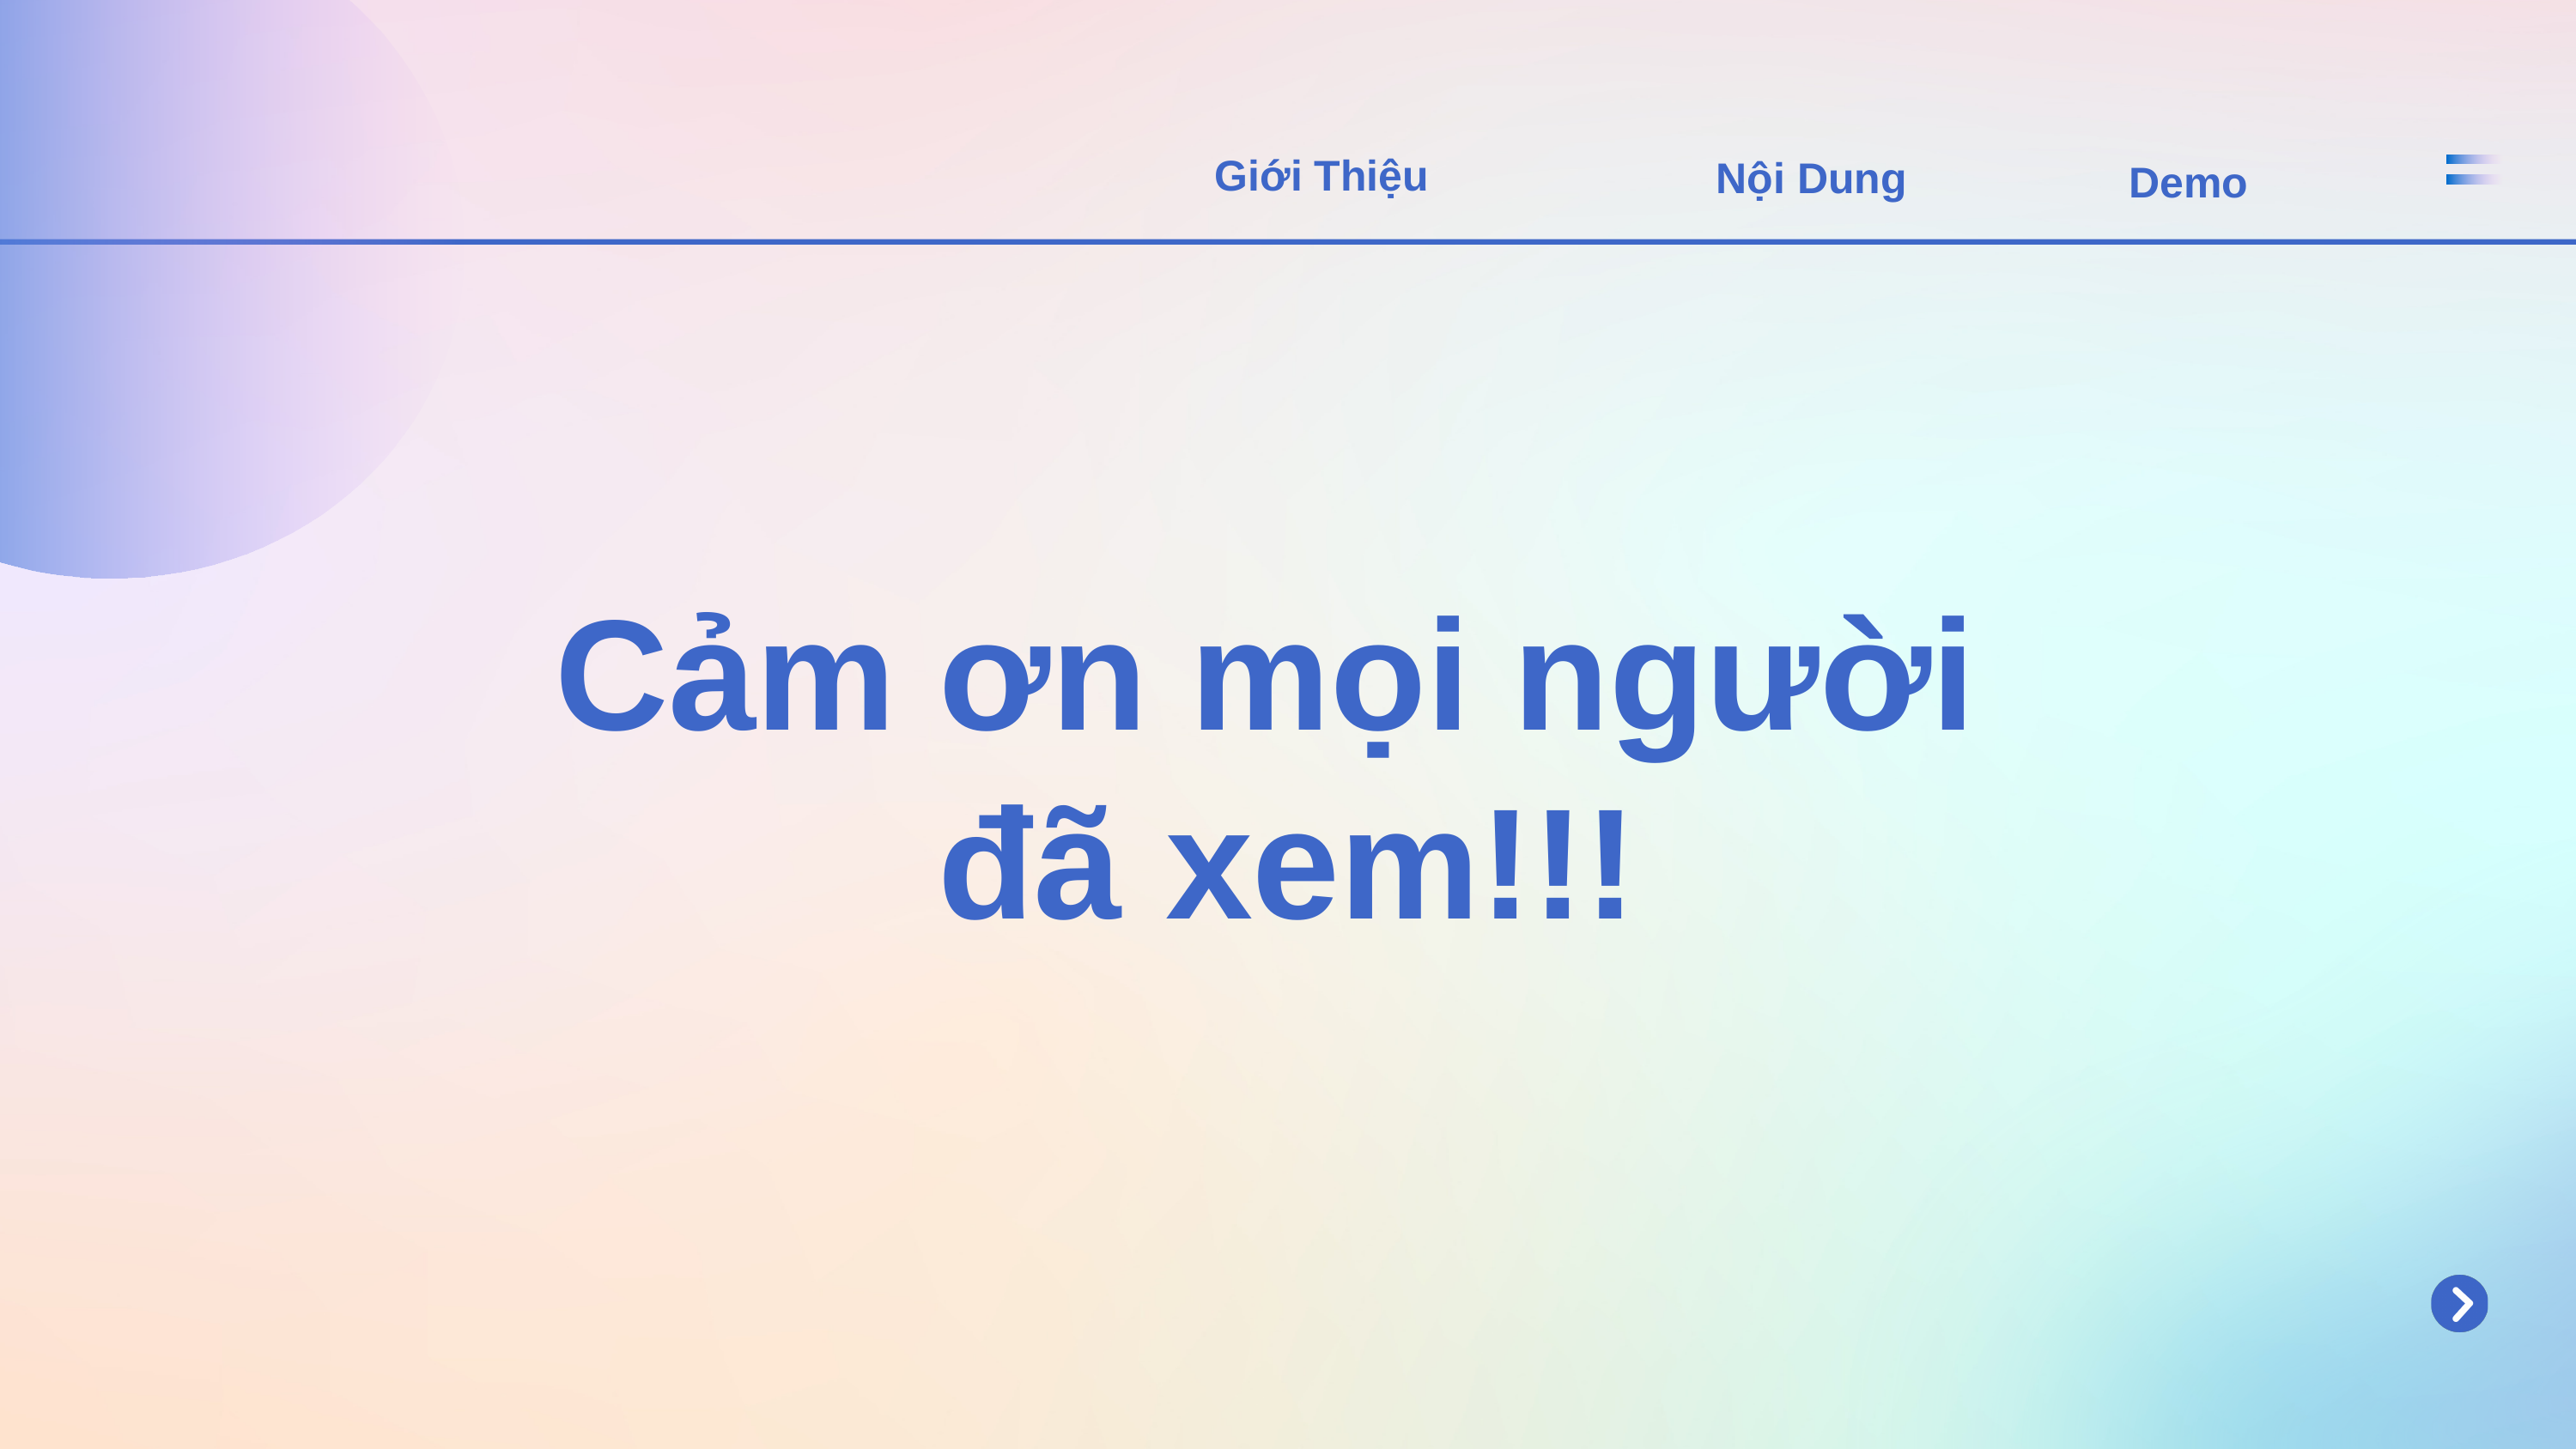

Giới Thiệu
Nội Dung
Demo

Cảm ơn mọi người
đã xem!!!